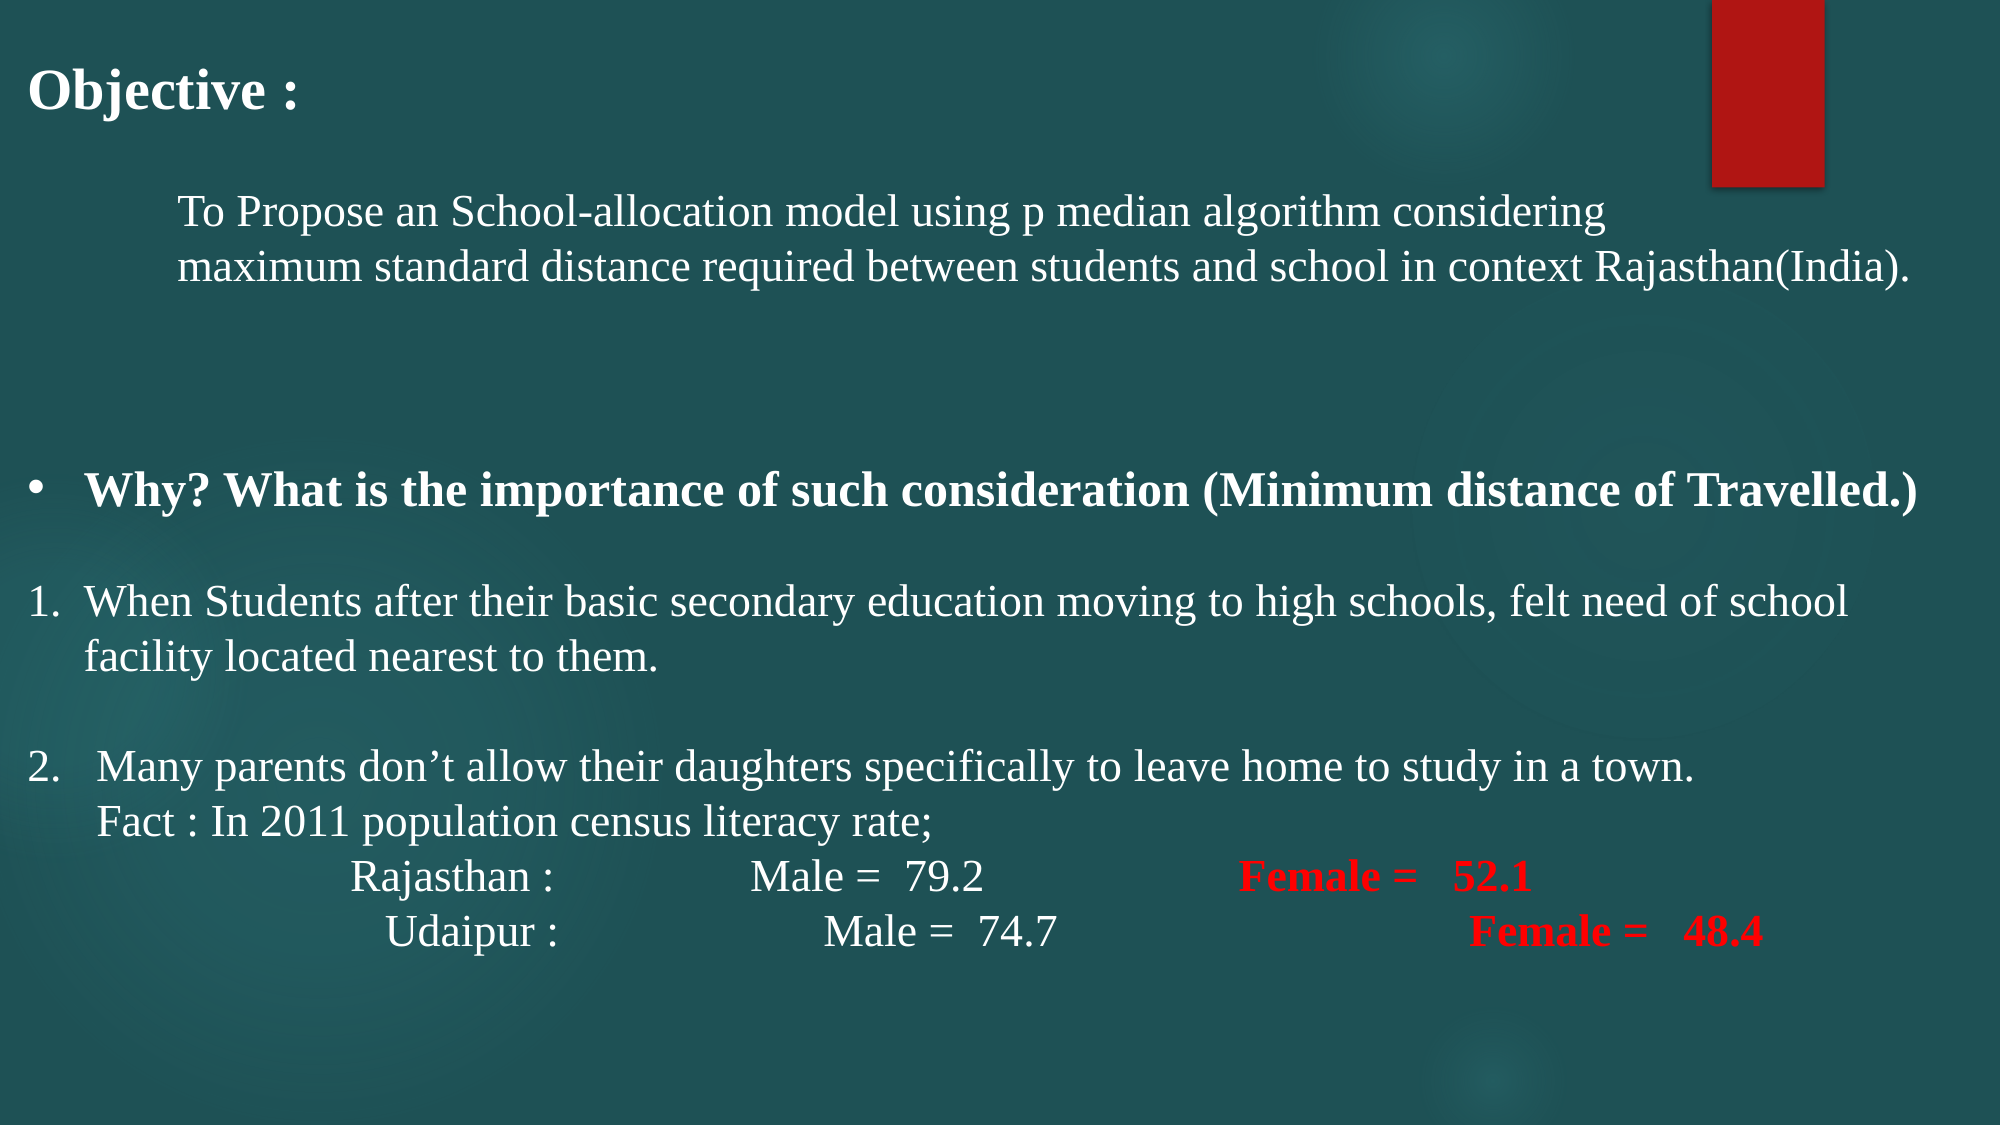

Objective :

	To Propose an School-allocation model using p median algorithm considering
	maximum standard distance required between students and school in context Rajasthan(India).

Why? What is the importance of such consideration (Minimum distance of Travelled.)

When Students after their basic secondary education moving to high schools, felt need of school facility located nearest to them.

2.   Many parents don’t allow their daughters specifically to leave home to study in a town.
      Fact : In 2011 population census literacy rate;
		  Rajasthan :                 Male =  79.2                     	 Female =   52.1
		     Udaipur :		    Male =  74.7			        Female =   48.4